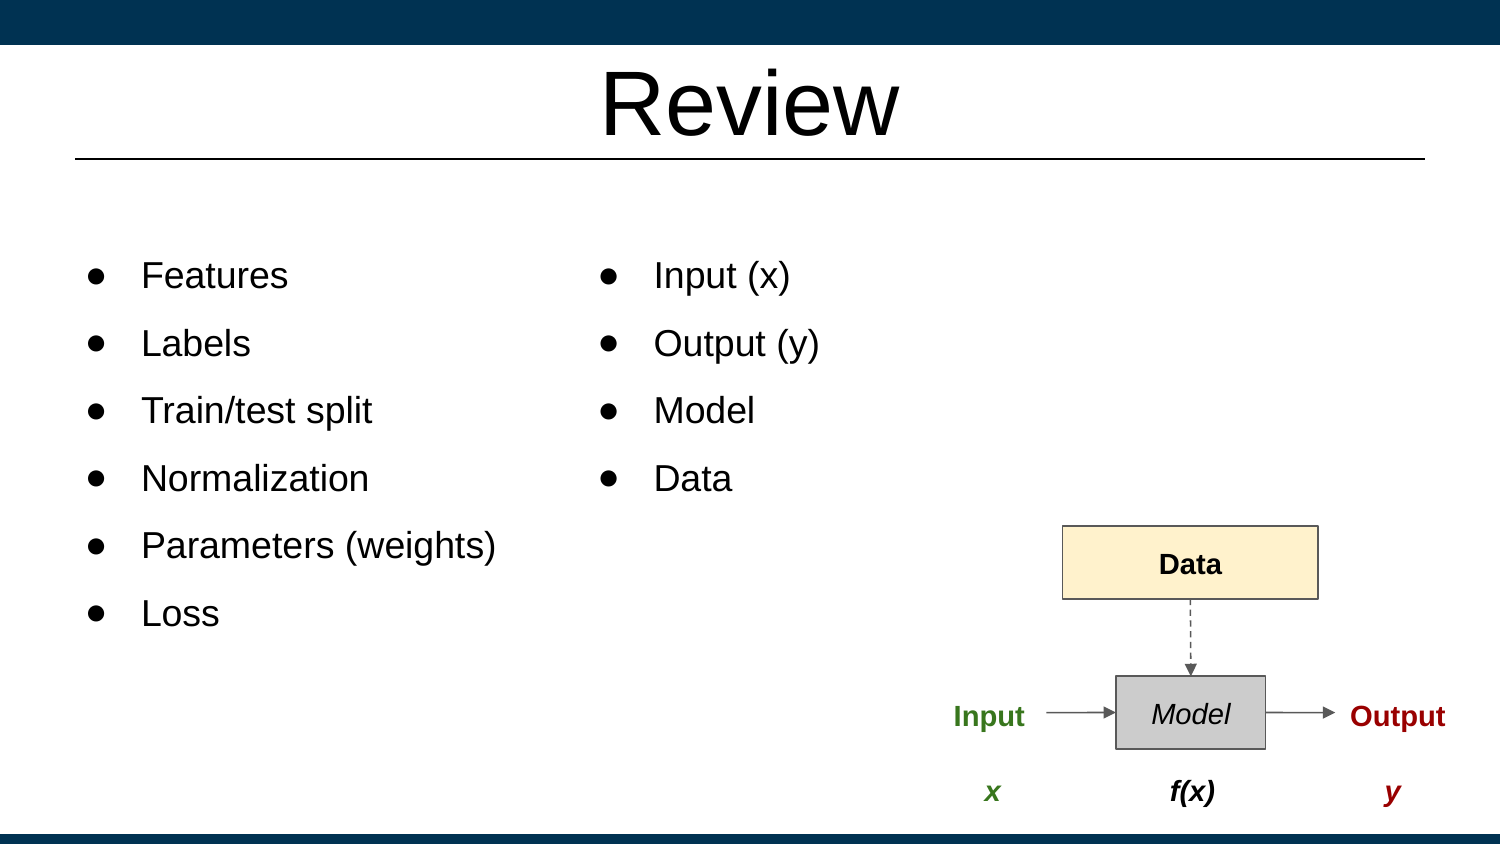

# Review
Features
Labels
Train/test split
Normalization
Parameters (weights)
Loss
Input (x)
Output (y)
Model
Data
Data
Model
Input
Output
x
f(x)
y